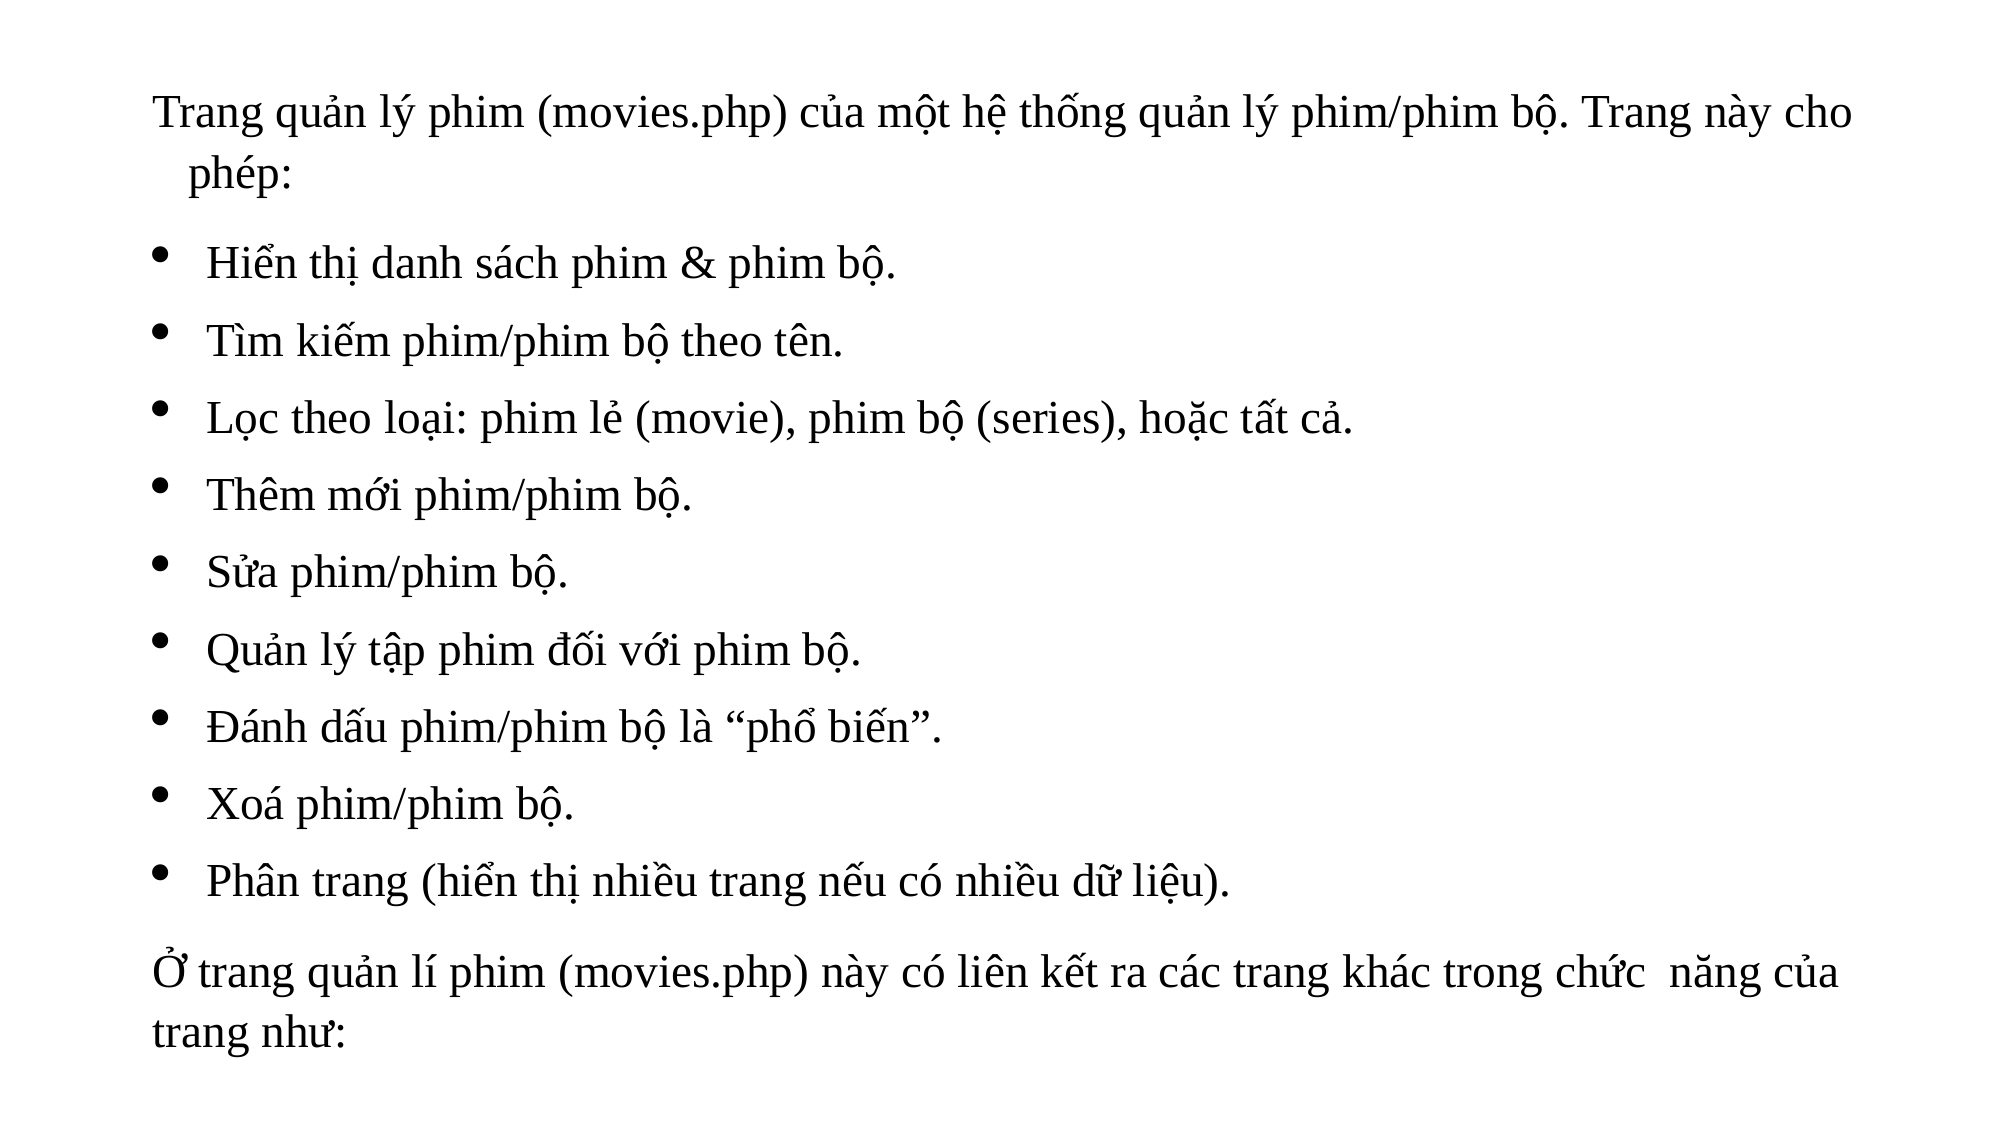

Trang quản lý phim (movies.php) của một hệ thống quản lý phim/phim bộ. Trang này cho phép:
Hiển thị danh sách phim & phim bộ.
Tìm kiếm phim/phim bộ theo tên.
Lọc theo loại: phim lẻ (movie), phim bộ (series), hoặc tất cả.
Thêm mới phim/phim bộ.
Sửa phim/phim bộ.
Quản lý tập phim đối với phim bộ.
Đánh dấu phim/phim bộ là “phổ biến”.
Xoá phim/phim bộ.
Phân trang (hiển thị nhiều trang nếu có nhiều dữ liệu).
Ở trang quản lí phim (movies.php) này có liên kết ra các trang khác trong chức  năng của trang như: